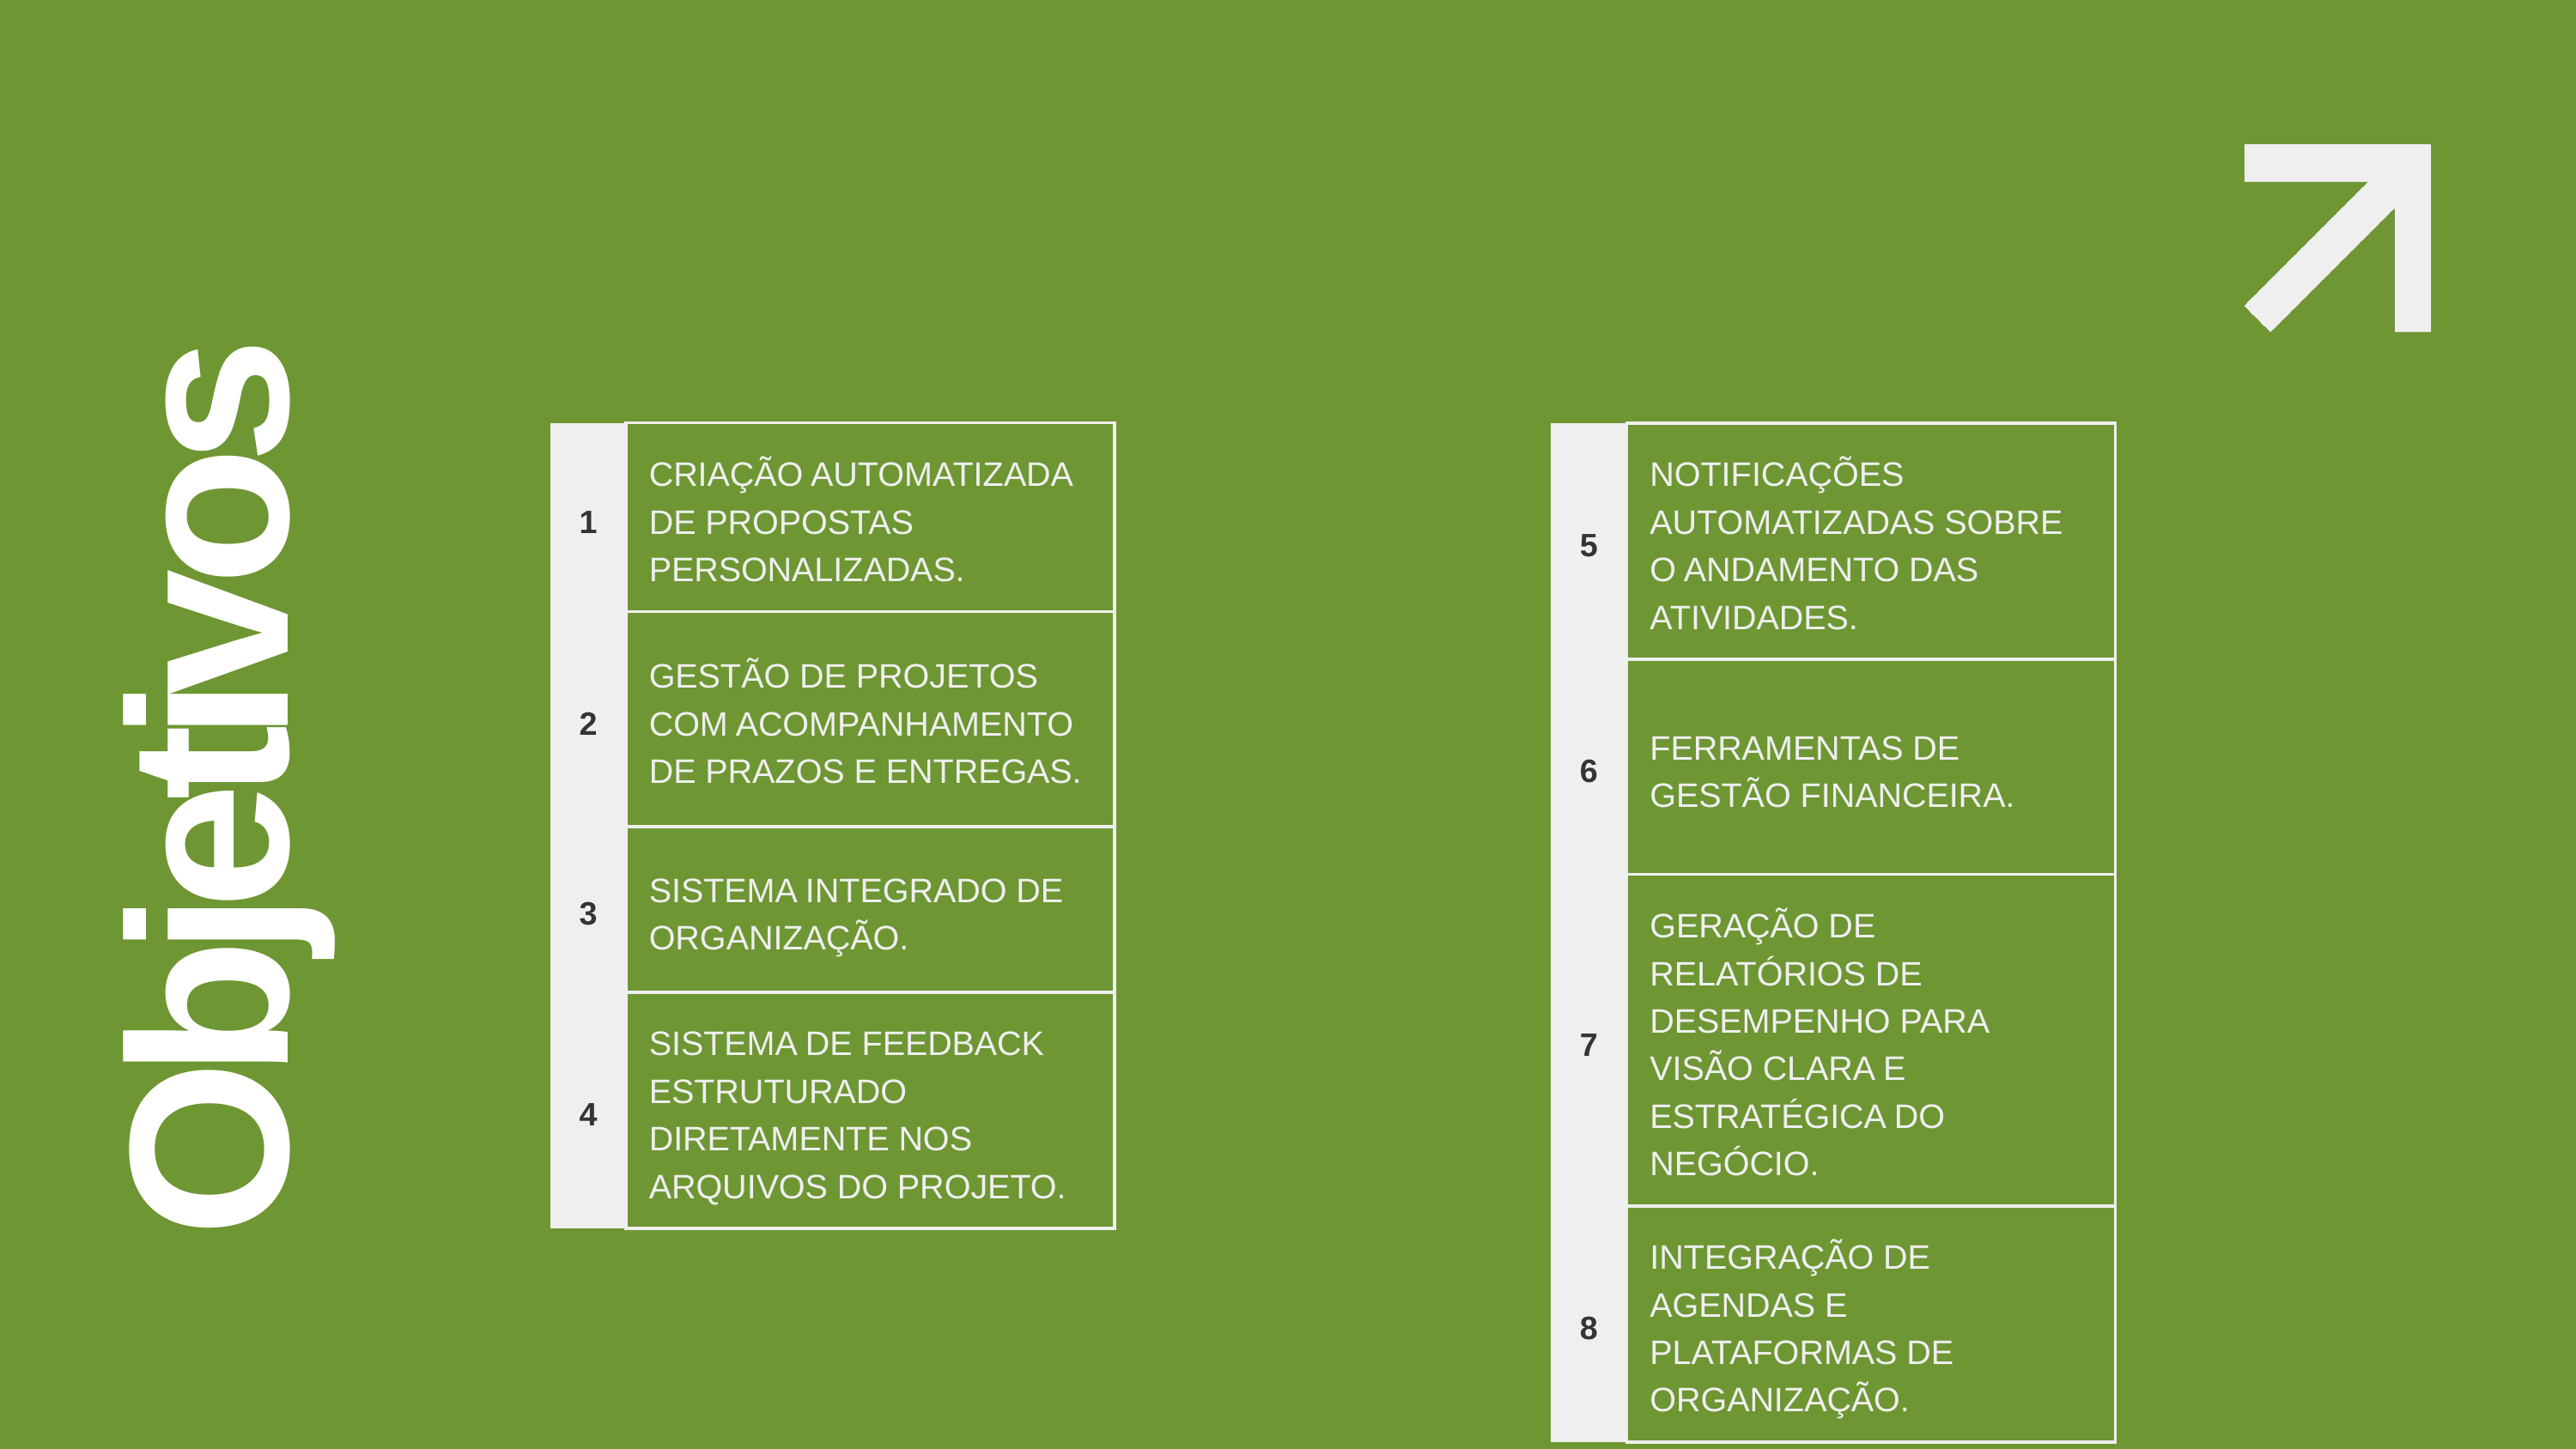

| 1 | CRIAÇÃO AUTOMATIZADA DE PROPOSTAS PERSONALIZADAS. |
| --- | --- |
| 2 | GESTÃO DE PROJETOS COM ACOMPANHAMENTO DE PRAZOS E ENTREGAS. |
| 3 | SISTEMA INTEGRADO DE ORGANIZAÇÃO. |
| 4 | SISTEMA DE FEEDBACK ESTRUTURADO DIRETAMENTE NOS ARQUIVOS DO PROJETO. |
| 5 | NOTIFICAÇÕES AUTOMATIZADAS SOBRE O ANDAMENTO DAS ATIVIDADES. |
| --- | --- |
| 6 | FERRAMENTAS DE GESTÃO FINANCEIRA. |
| 7 | GERAÇÃO DE RELATÓRIOS DE DESEMPENHO PARA VISÃO CLARA E ESTRATÉGICA DO NEGÓCIO. |
| 8 | INTEGRAÇÃO DE AGENDAS E PLATAFORMAS DE ORGANIZAÇÃO. |
Objetivos